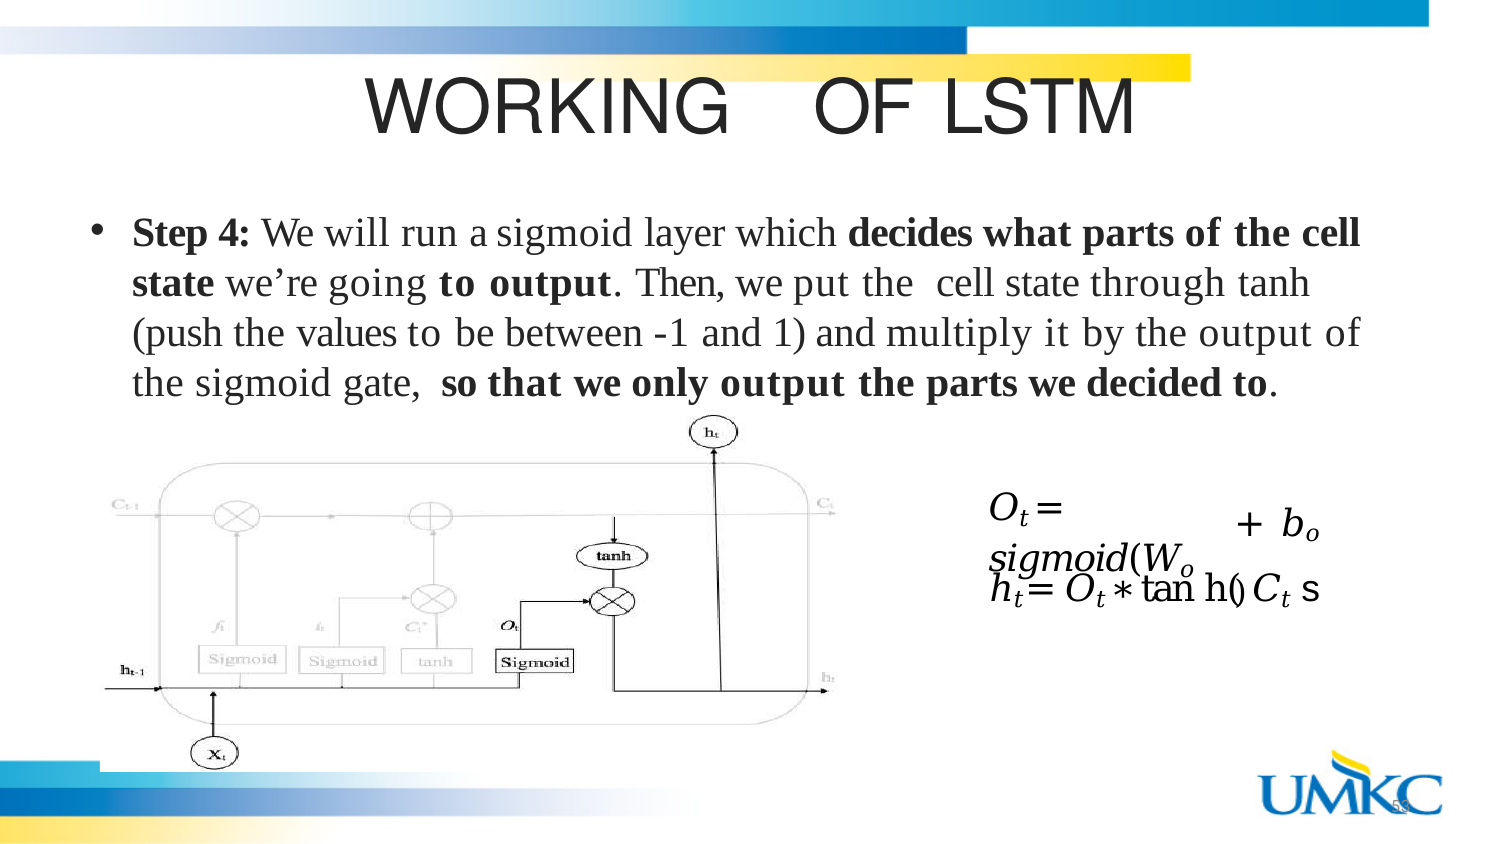

# WORKING	OF LSTM
Step 4: We will run a sigmoid layer which decides what parts of the cell state we’re going to output. Then, we put the  cell state through tanh (push the values to be between -1 and 1) and multiply it by the output of the sigmoid gate,  so that we only output the parts we decided to.

𝑂𝑡 = 𝑠𝑖𝑔𝑚𝑜𝑖𝑑(𝑊𝑜
+ 𝑏𝑜 )
ℎ𝑡 = 𝑂𝑡 ∗ tan h( 𝐶𝑡 s
53